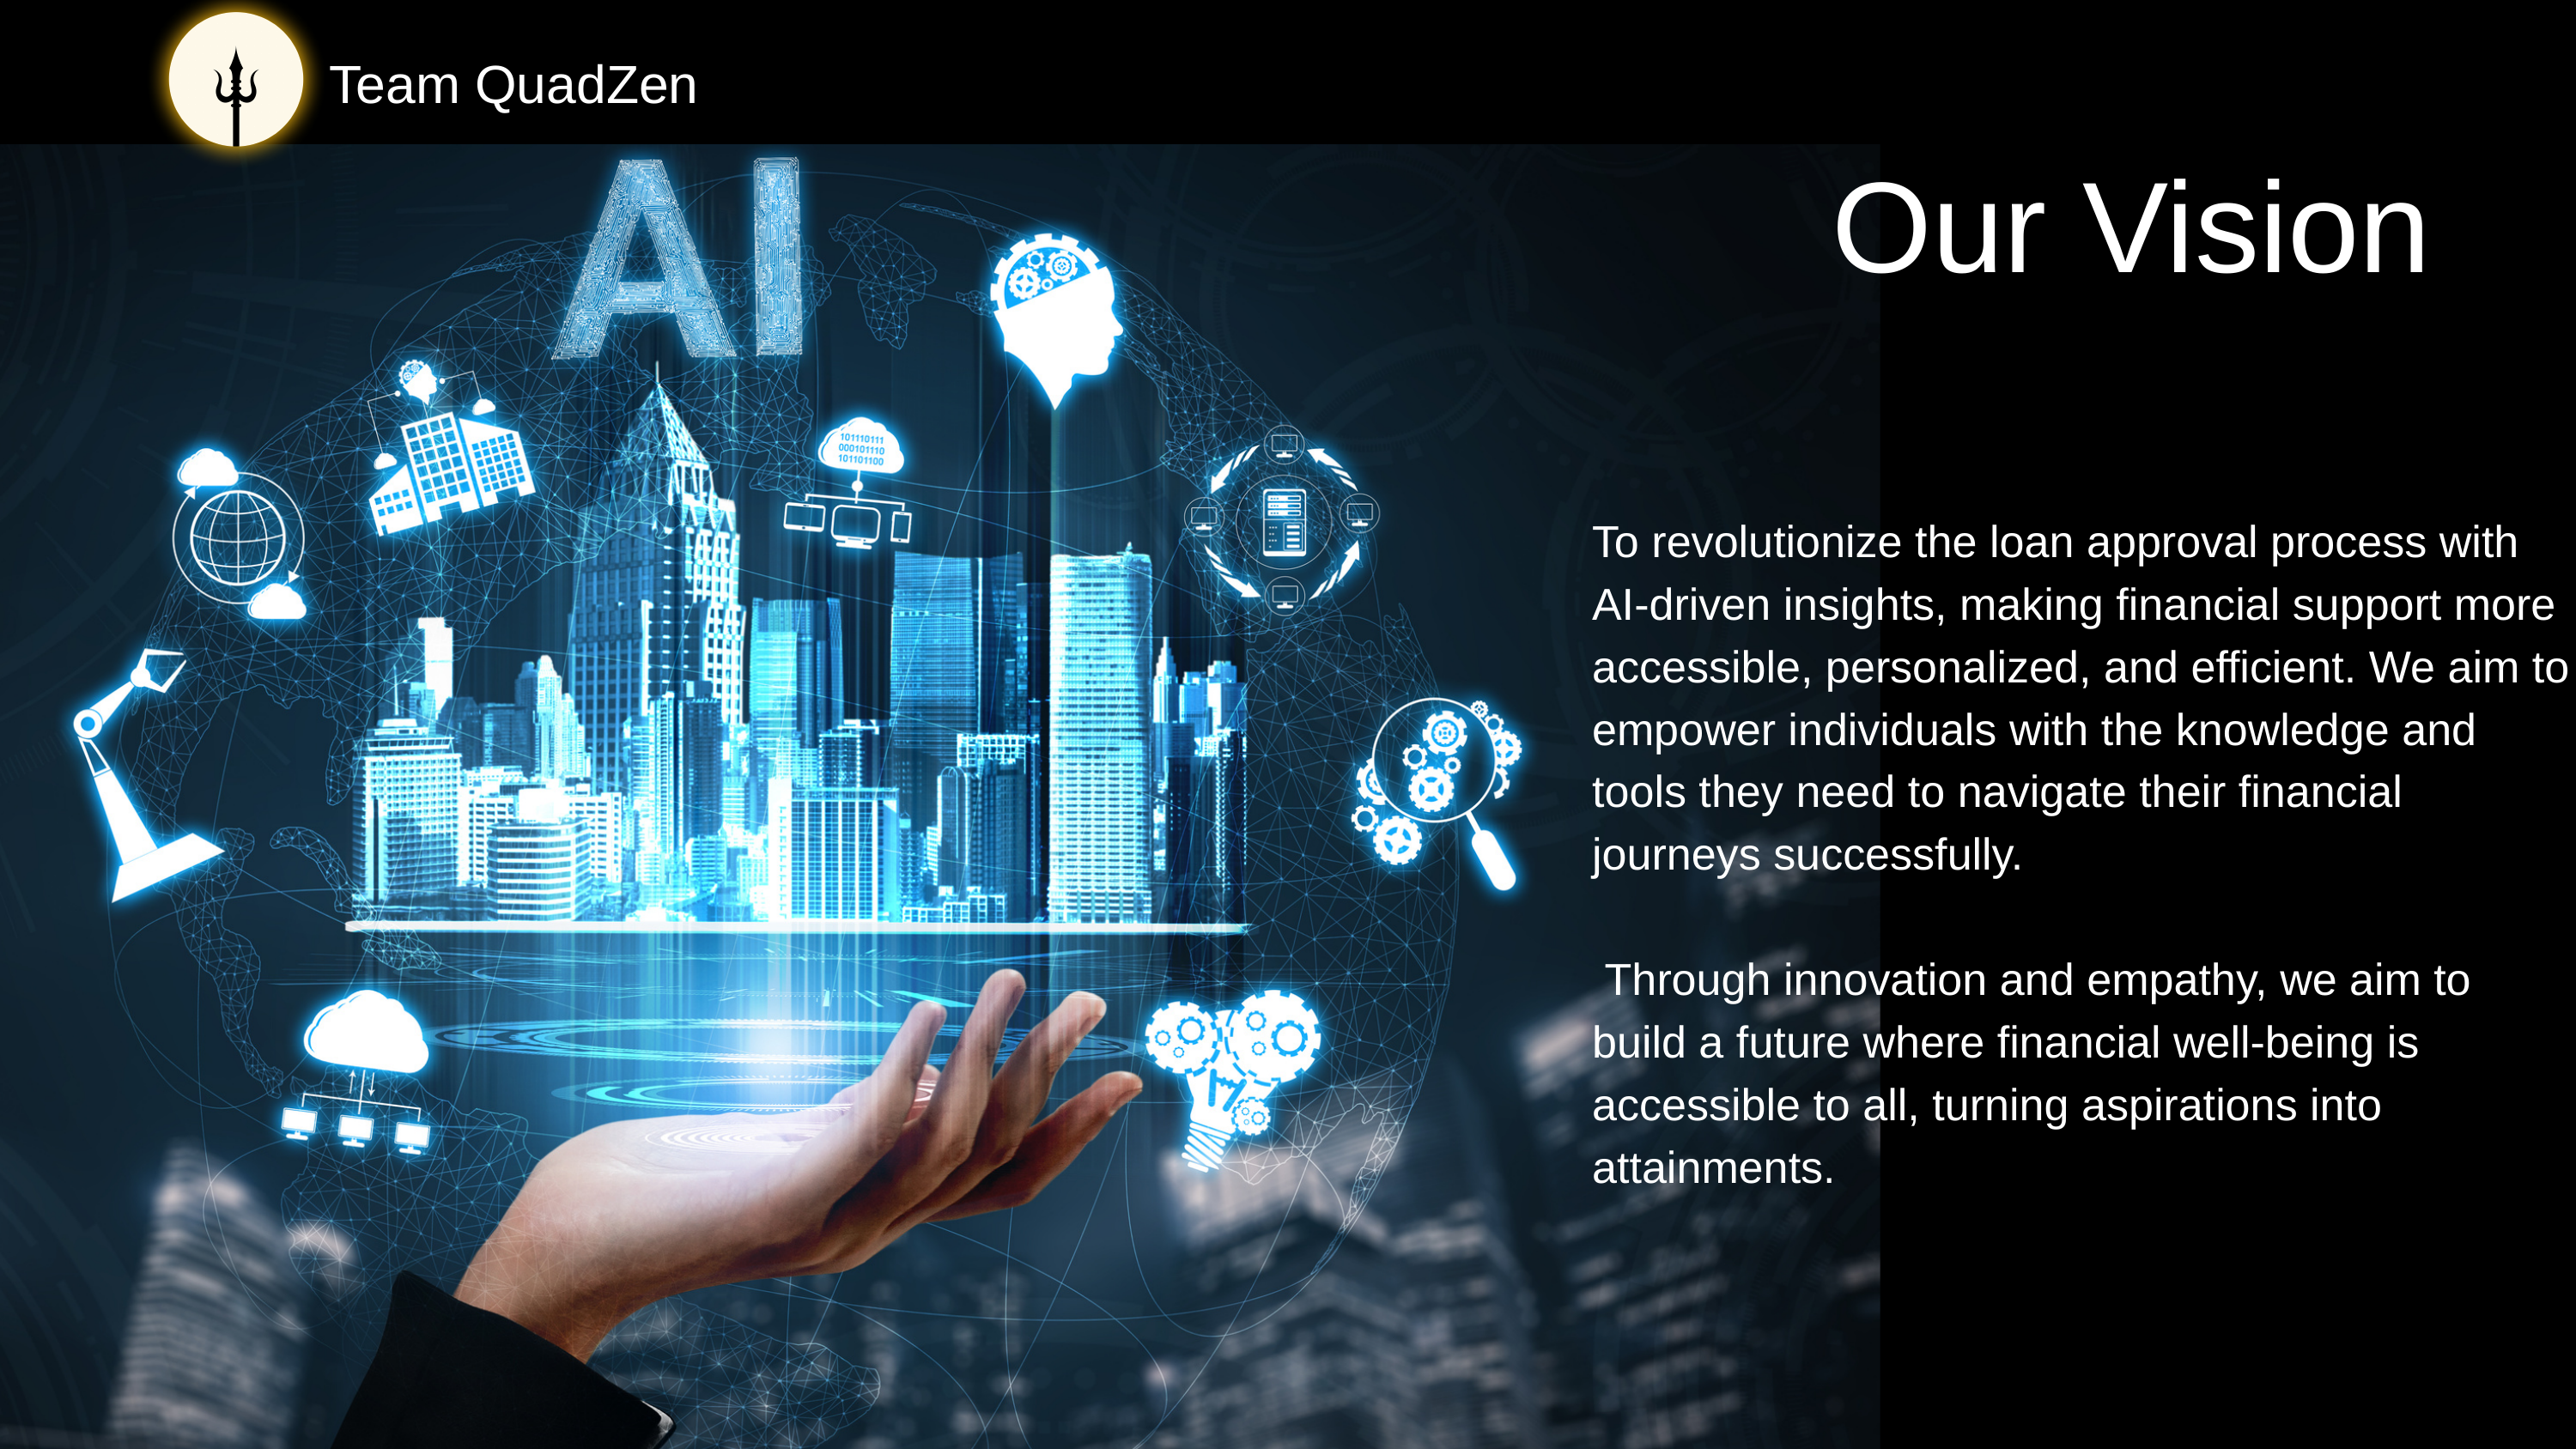

Team QuadZen

Our Vision
To revolutionize the loan approval process with AI-driven insights, making financial support more accessible, personalized, and efficient. We aim to empower individuals with the knowledge and tools they need to navigate their financial journeys successfully.

 Through innovation and empathy, we aim to build a future where financial well-being is accessible to all, turning aspirations into attainments.